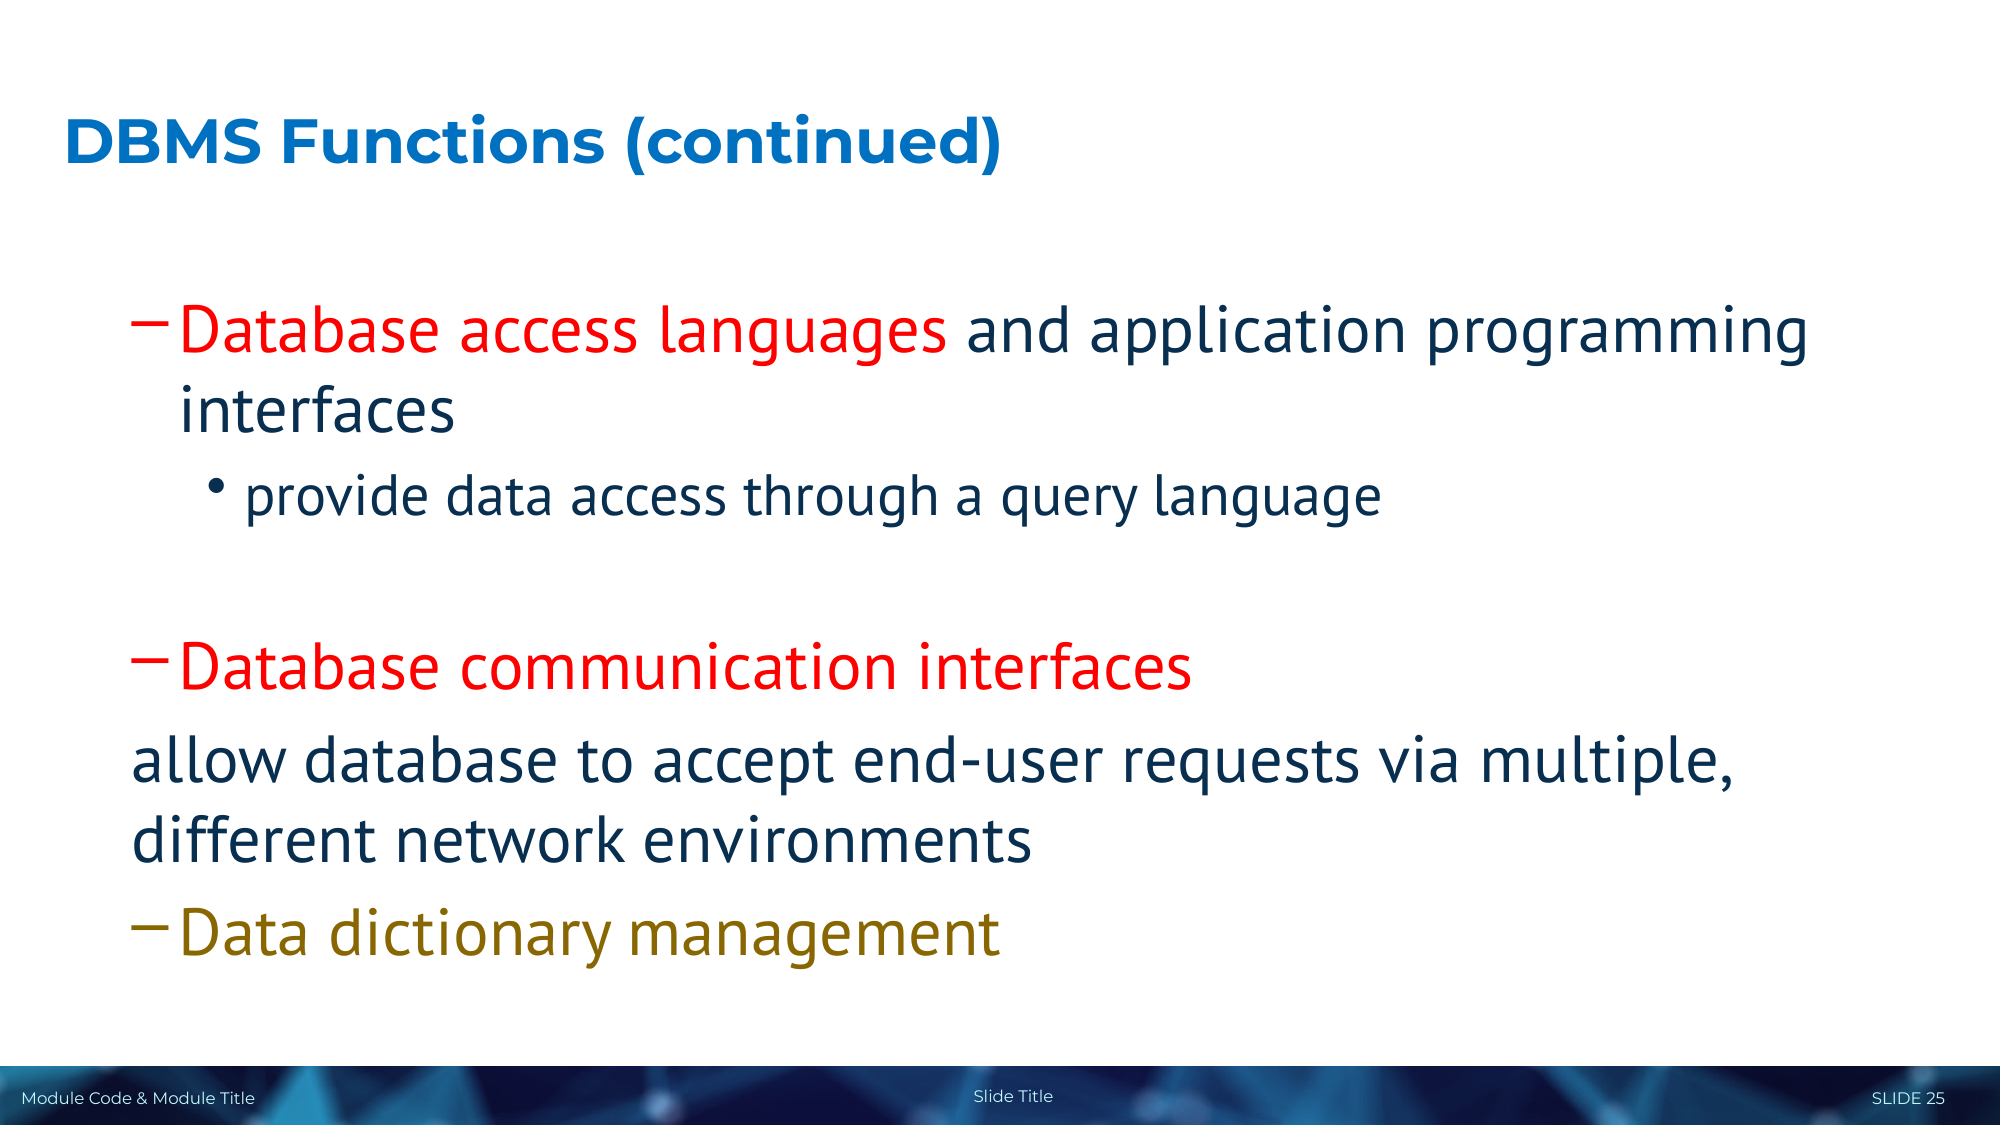

# DBMS Functions (continued)
Database access languages and application programming interfaces
provide data access through a query language

Database communication interfaces
allow database to accept end-user requests via multiple, different network environments
Data dictionary management